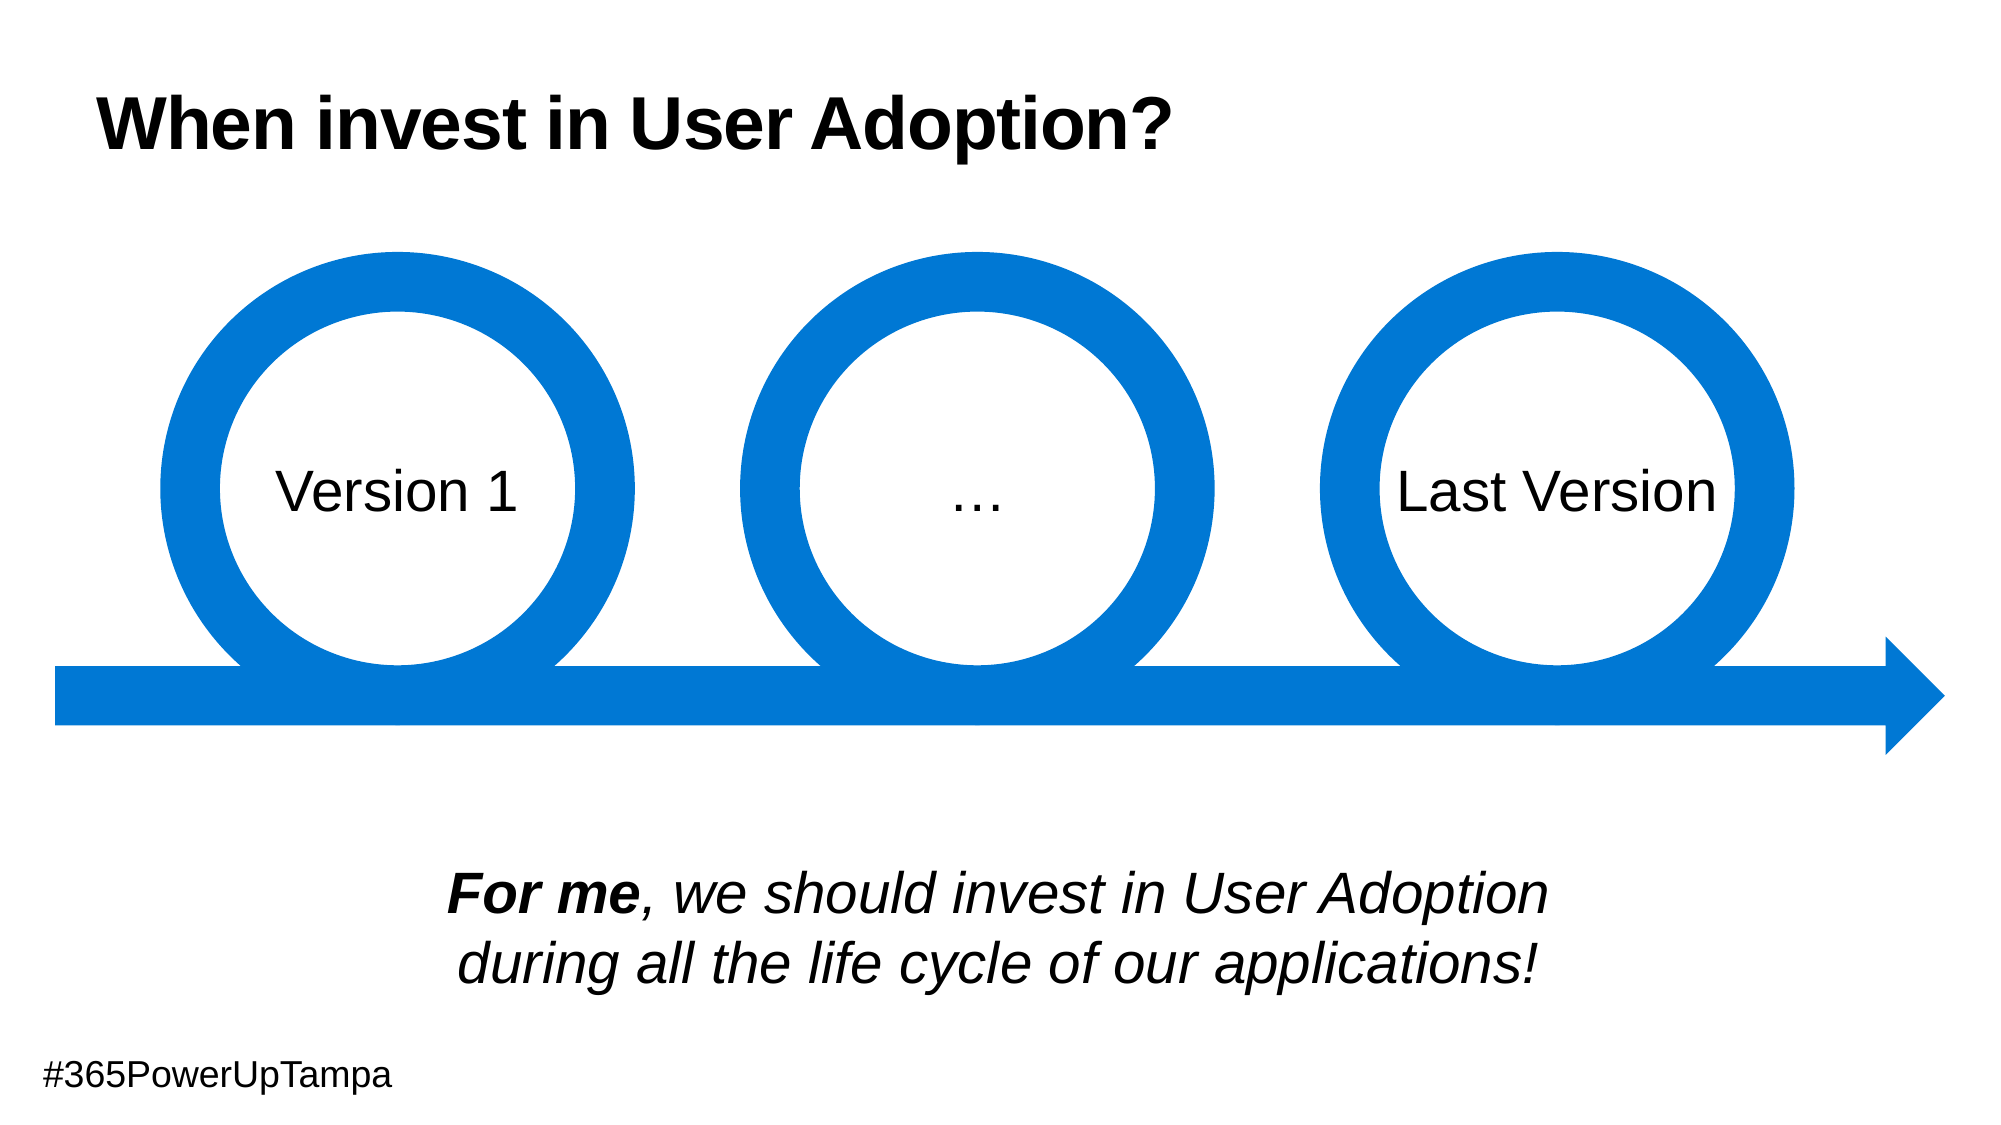

# When invest in User Adoption?

Version 1
…
Last Version
For me, we should invest in User Adoption
during all the life cycle of our applications!